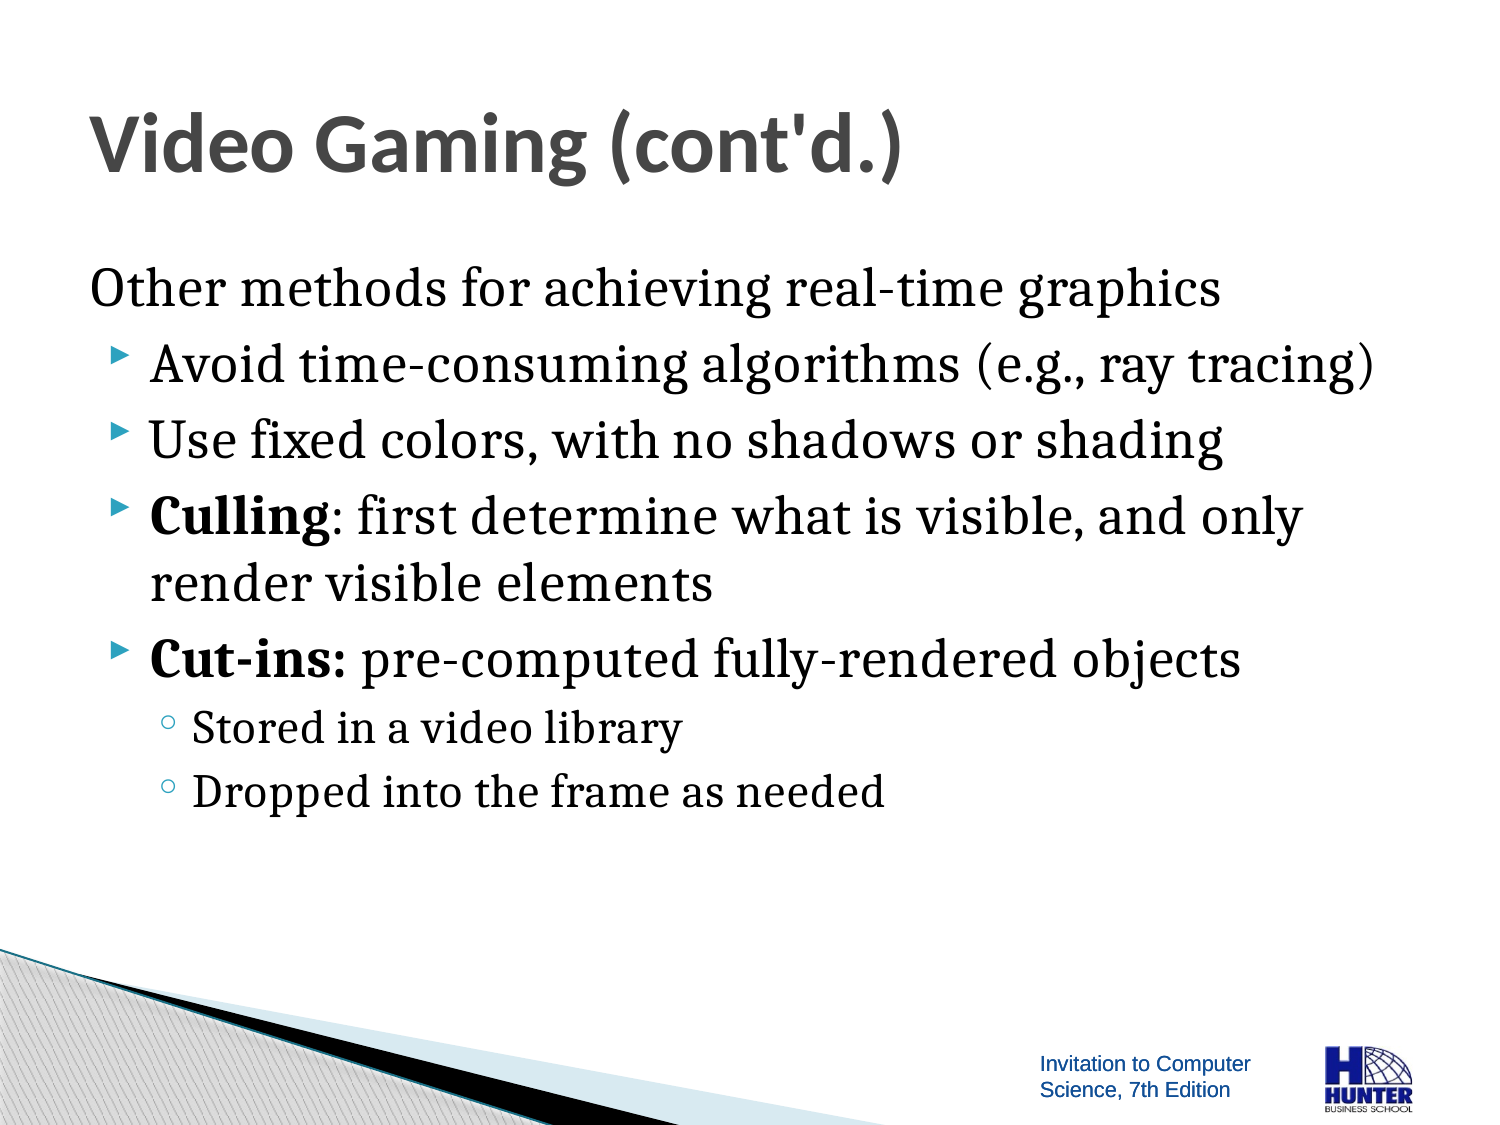

# Video Gaming (cont'd.)
Other methods for achieving real-time graphics
Avoid time-consuming algorithms (e.g., ray tracing)
Use fixed colors, with no shadows or shading
Culling: first determine what is visible, and only render visible elements
Cut-ins: pre-computed fully-rendered objects
Stored in a video library
Dropped into the frame as needed